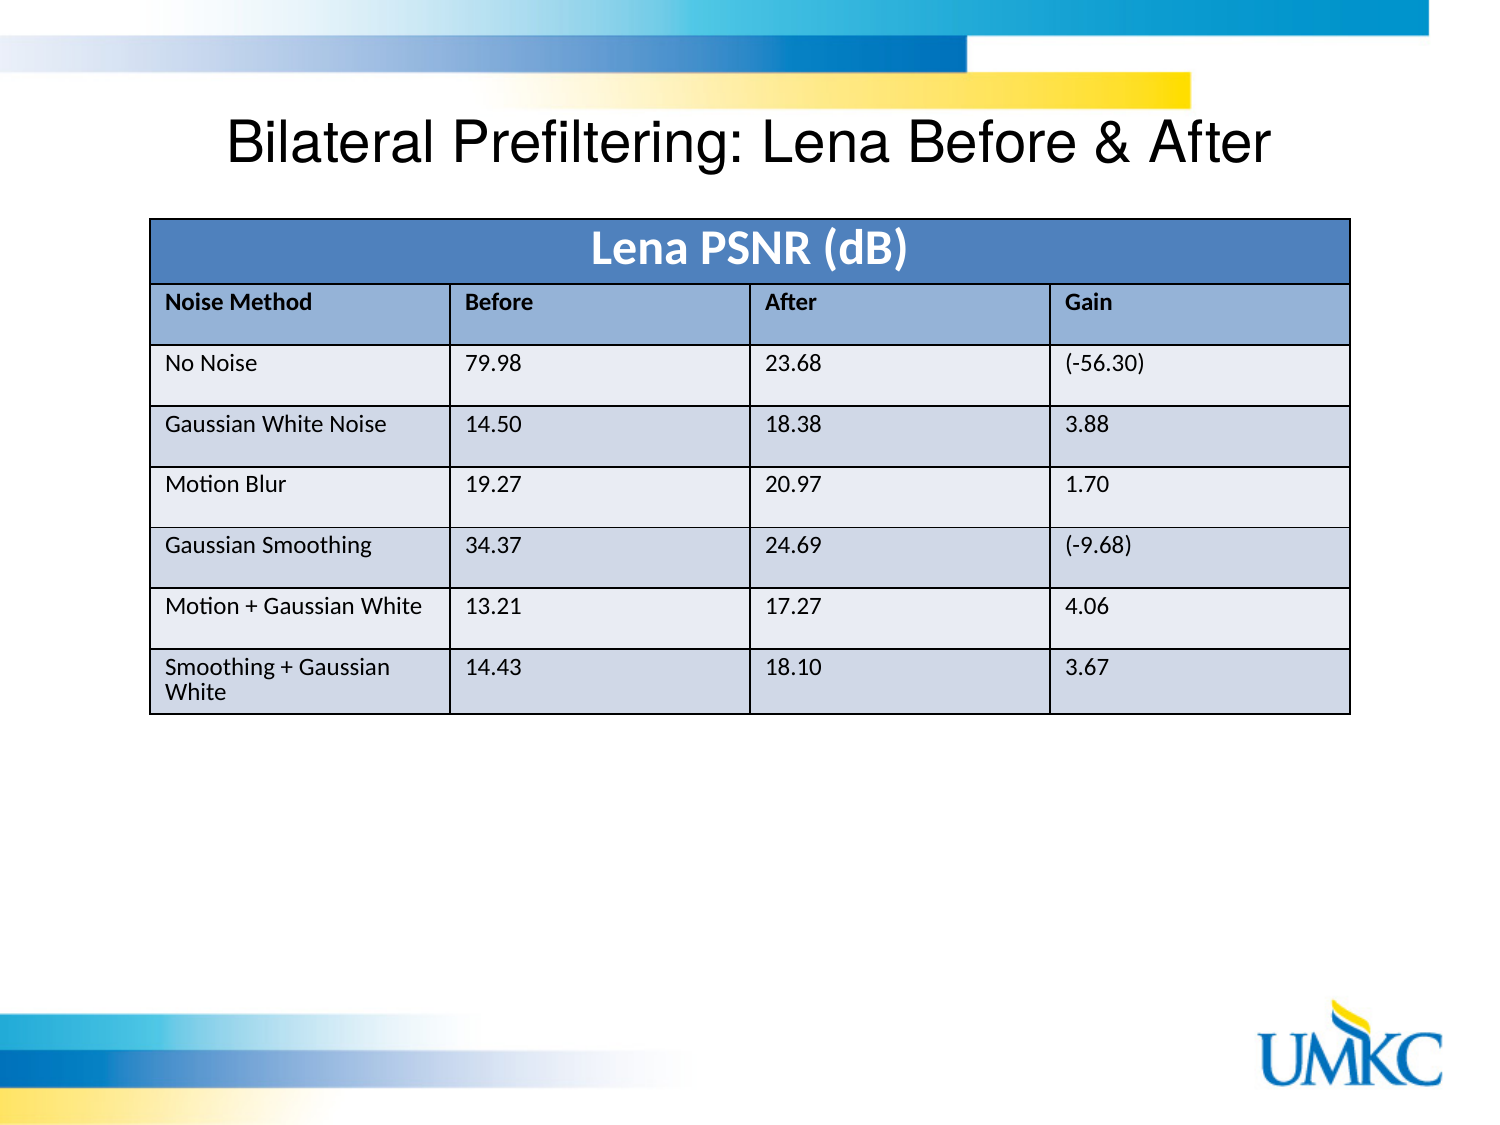

# Bilateral Prefiltering: Lena Before & After
| Lena PSNR (dB) |  |  |  |
| --- | --- | --- | --- |
| Noise Method | Before | After | Gain |
| No Noise | 79.98 | 23.68 | (-56.30) |
| Gaussian White Noise | 14.50 | 18.38 | 3.88 |
| Motion Blur | 19.27 | 20.97 | 1.70 |
| Gaussian Smoothing | 34.37 | 24.69 | (-9.68) |
| Motion + Gaussian White | 13.21 | 17.27 | 4.06 |
| Smoothing + Gaussian White | 14.43 | 18.10 | 3.67 |